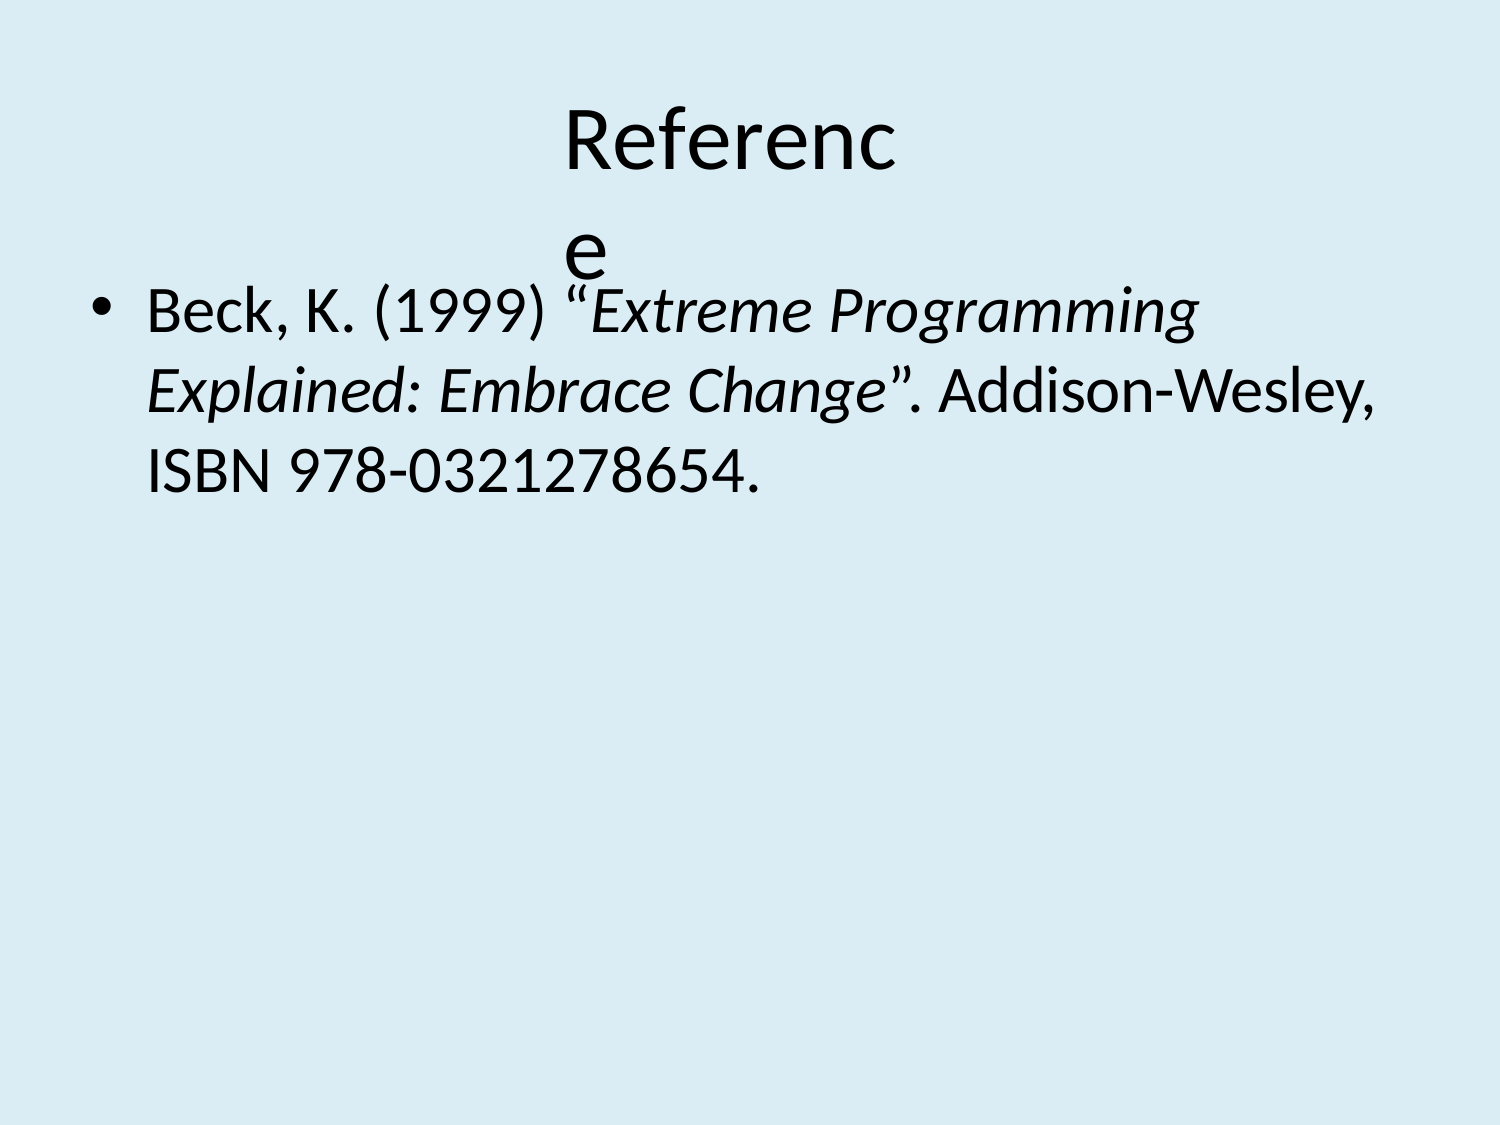

# Reference
Beck, K. (1999) “Extreme Programming  Explained: Embrace Change”. Addison-Wesley,  ISBN 978-0321278654.